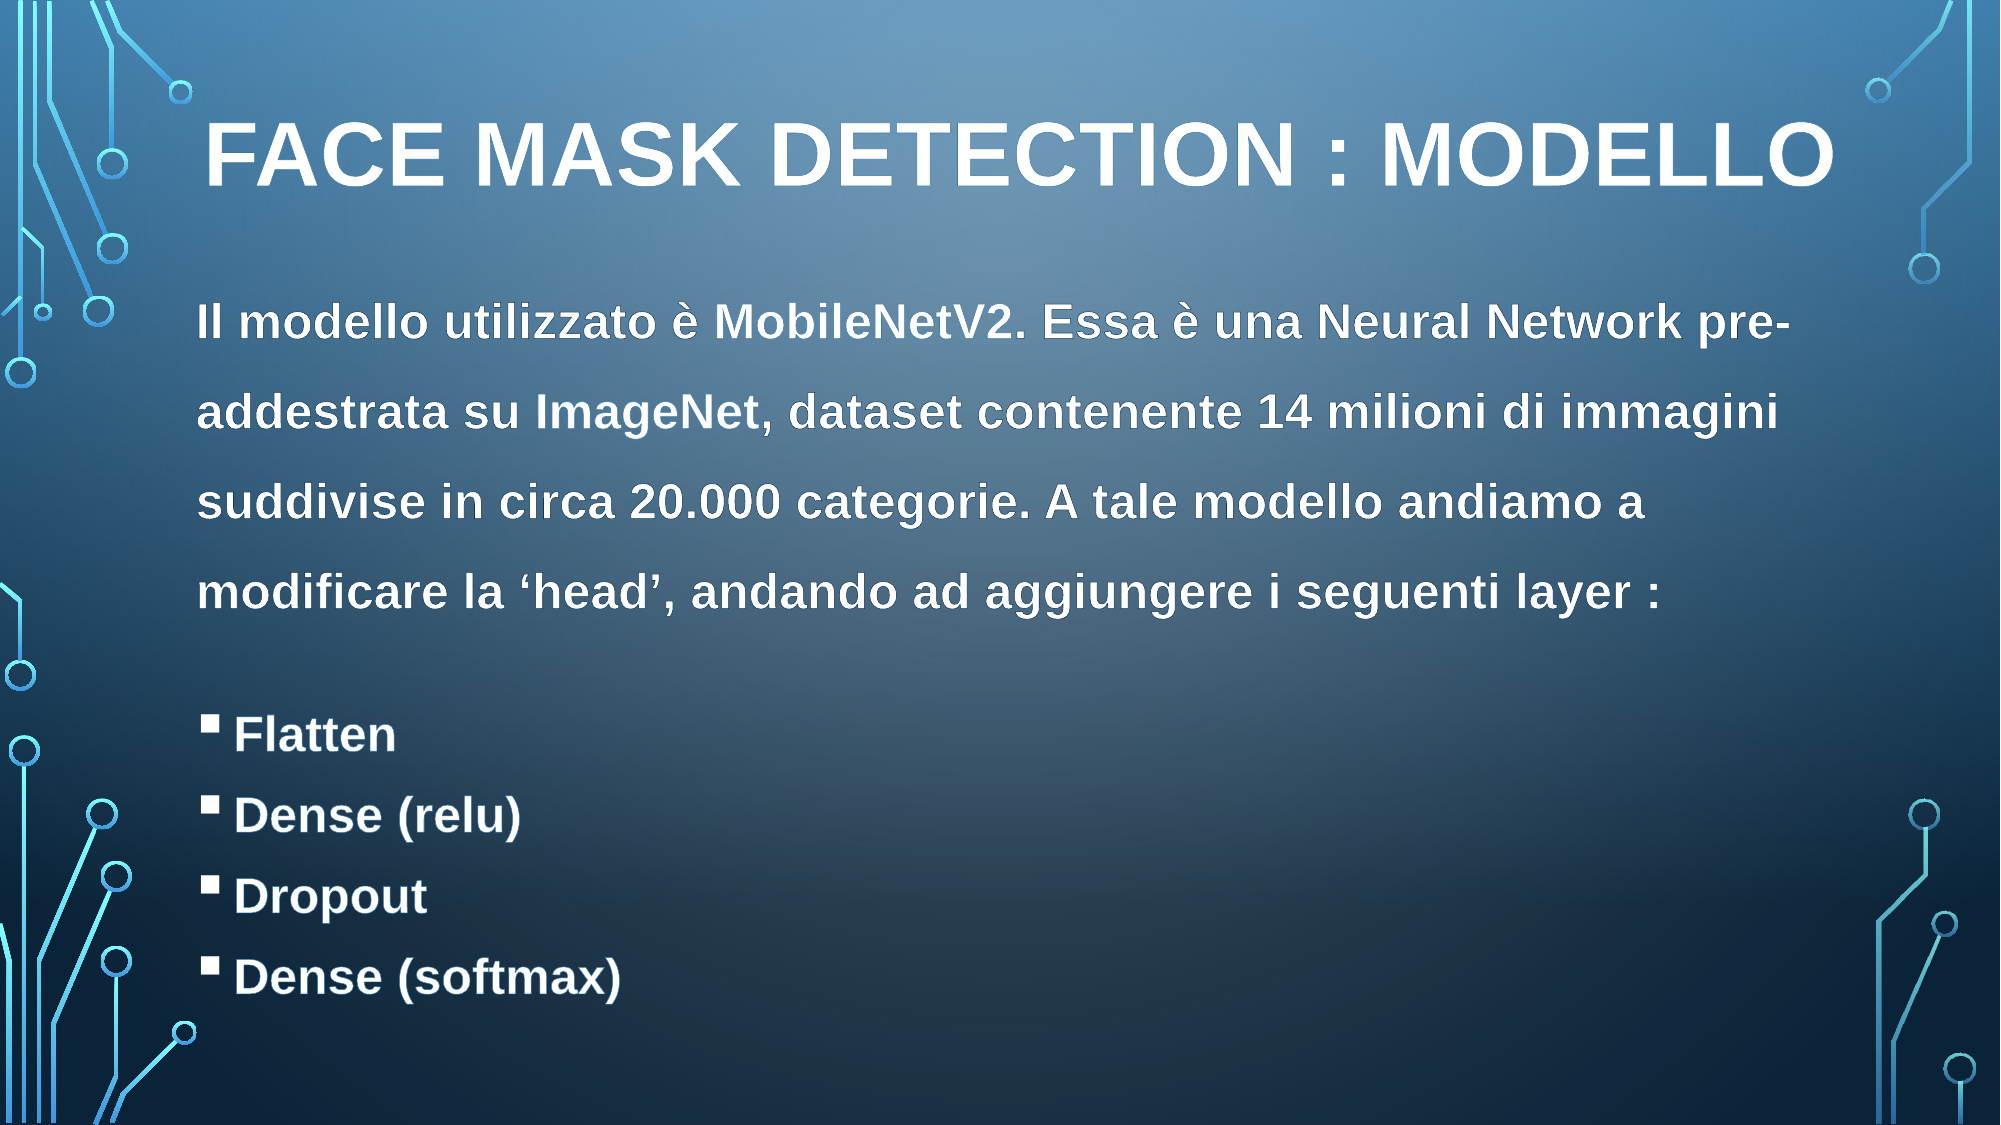

FACE MASK DETECTION : MODELLO
Il modello utilizzato è MobileNetV2. Essa è una Neural Network pre-addestrata su ImageNet, dataset contenente 14 milioni di immagini suddivise in circa 20.000 categorie. A tale modello andiamo a modificare la ‘head’, andando ad aggiungere i seguenti layer :

Flatten
Dense (relu)
Dropout
Dense (softmax)